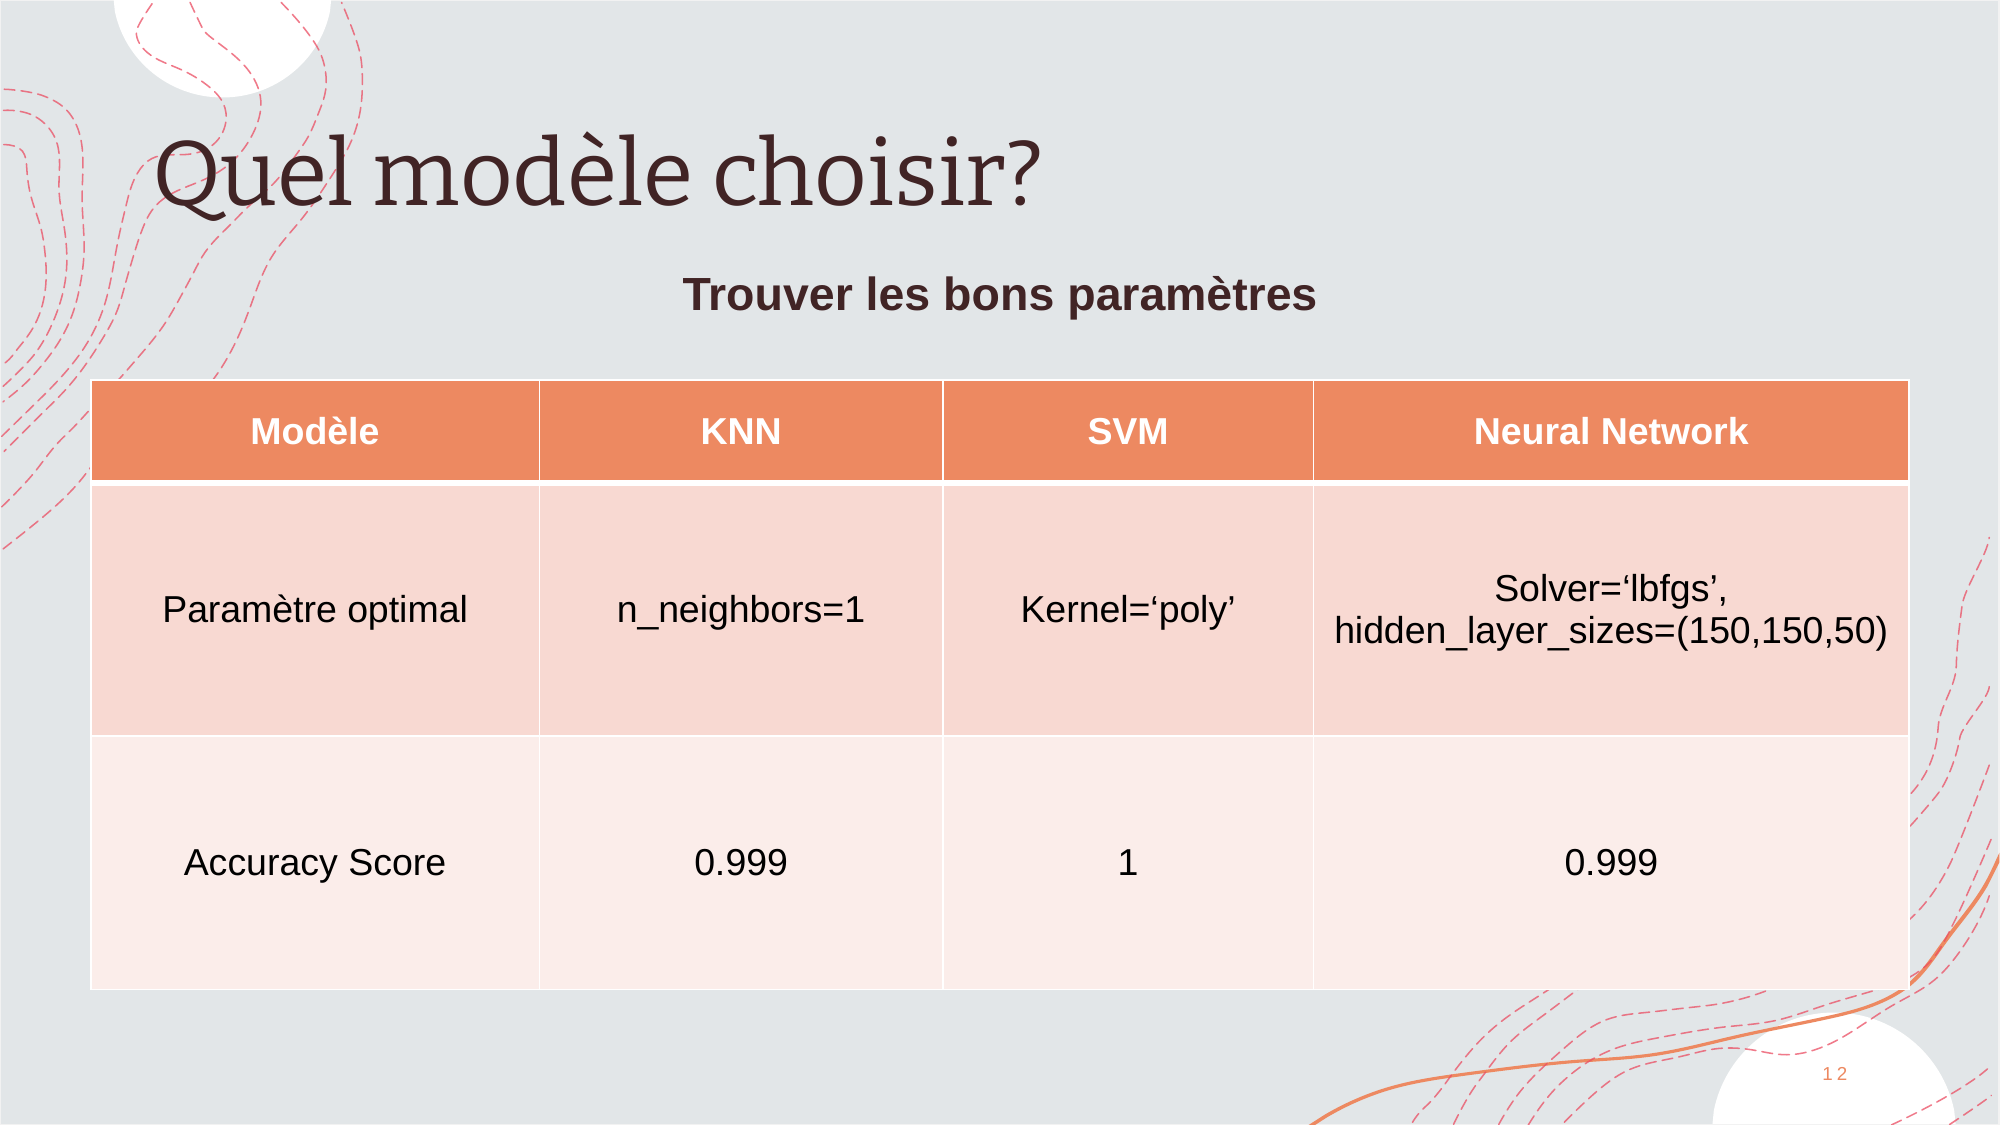

# Quel modèle choisir?
Trouver les bons paramètres
| Modèle | KNN | SVM | Neural Network |
| --- | --- | --- | --- |
| Paramètre optimal | n\_neighbors=1 | Kernel=‘poly’ | Solver=‘lbfgs’, hidden\_layer\_sizes=(150,150,50) |
| Accuracy Score | 0.999 | 1 | 0.999 |
12